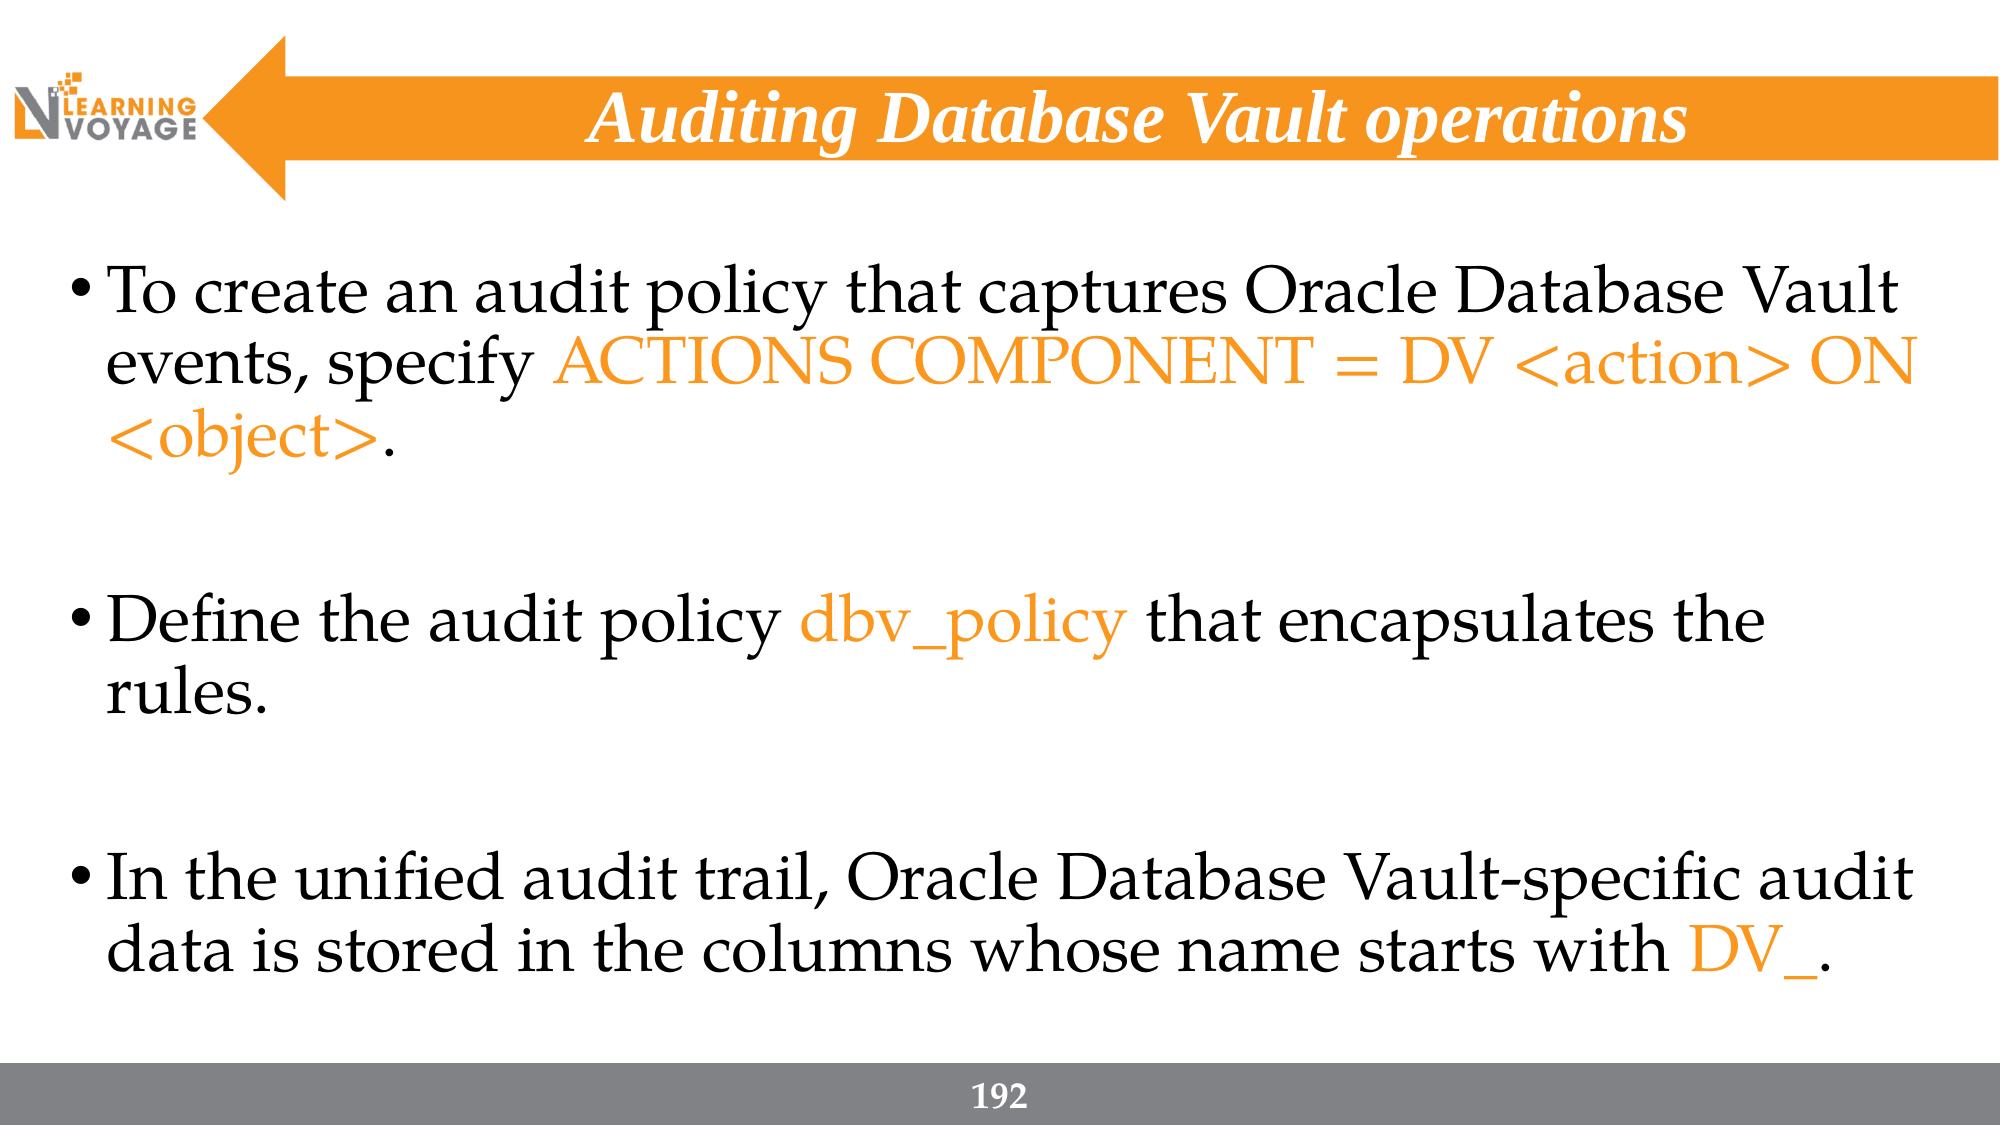

# Auditing Database Vault operations
To create an audit policy that captures Oracle Database Vault events, specify ACTIONS COMPONENT = DV <action> ON <object>.

Define the audit policy dbv_policy that encapsulates the rules.

In the unified audit trail, Oracle Database Vault-specific audit data is stored in the columns whose name starts with DV_.

192